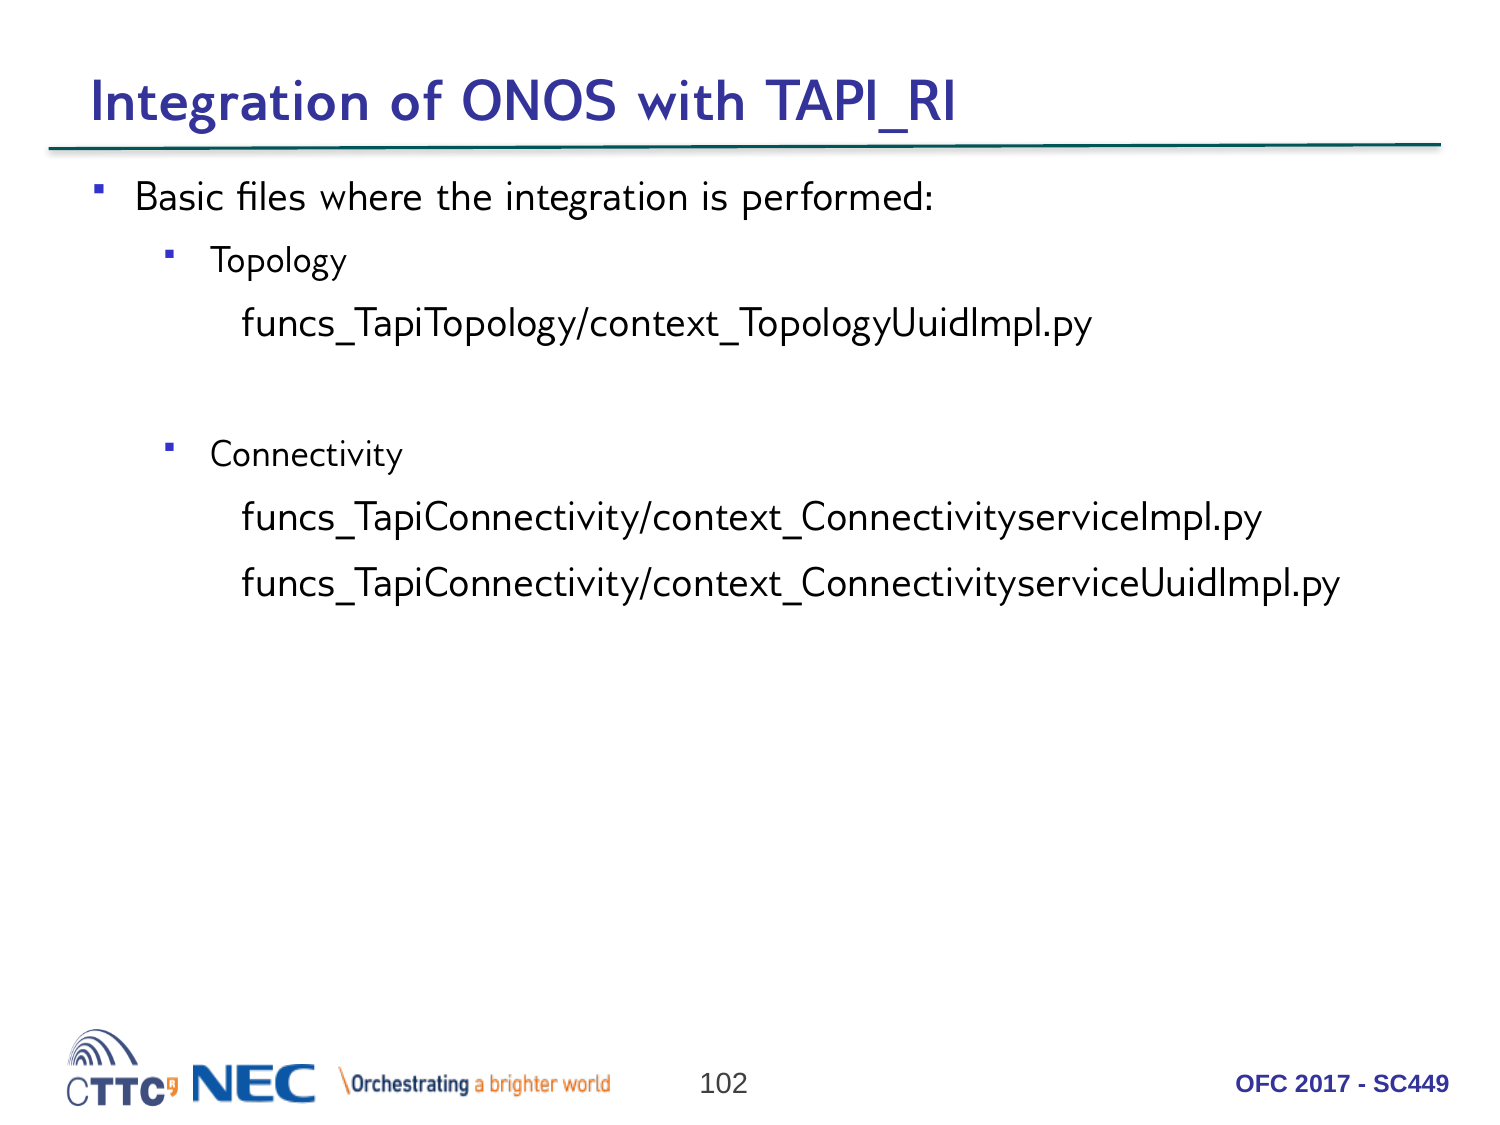

# Integration of ONOS with TAPI_RI
Basic files where the integration is performed:
Topology
	funcs_TapiTopology/context_TopologyUuidImpl.py

Connectivity
	funcs_TapiConnectivity/context_ConnectivityserviceImpl.py
	funcs_TapiConnectivity/context_ConnectivityserviceUuidImpl.py
102
OFC 2017 - SC449